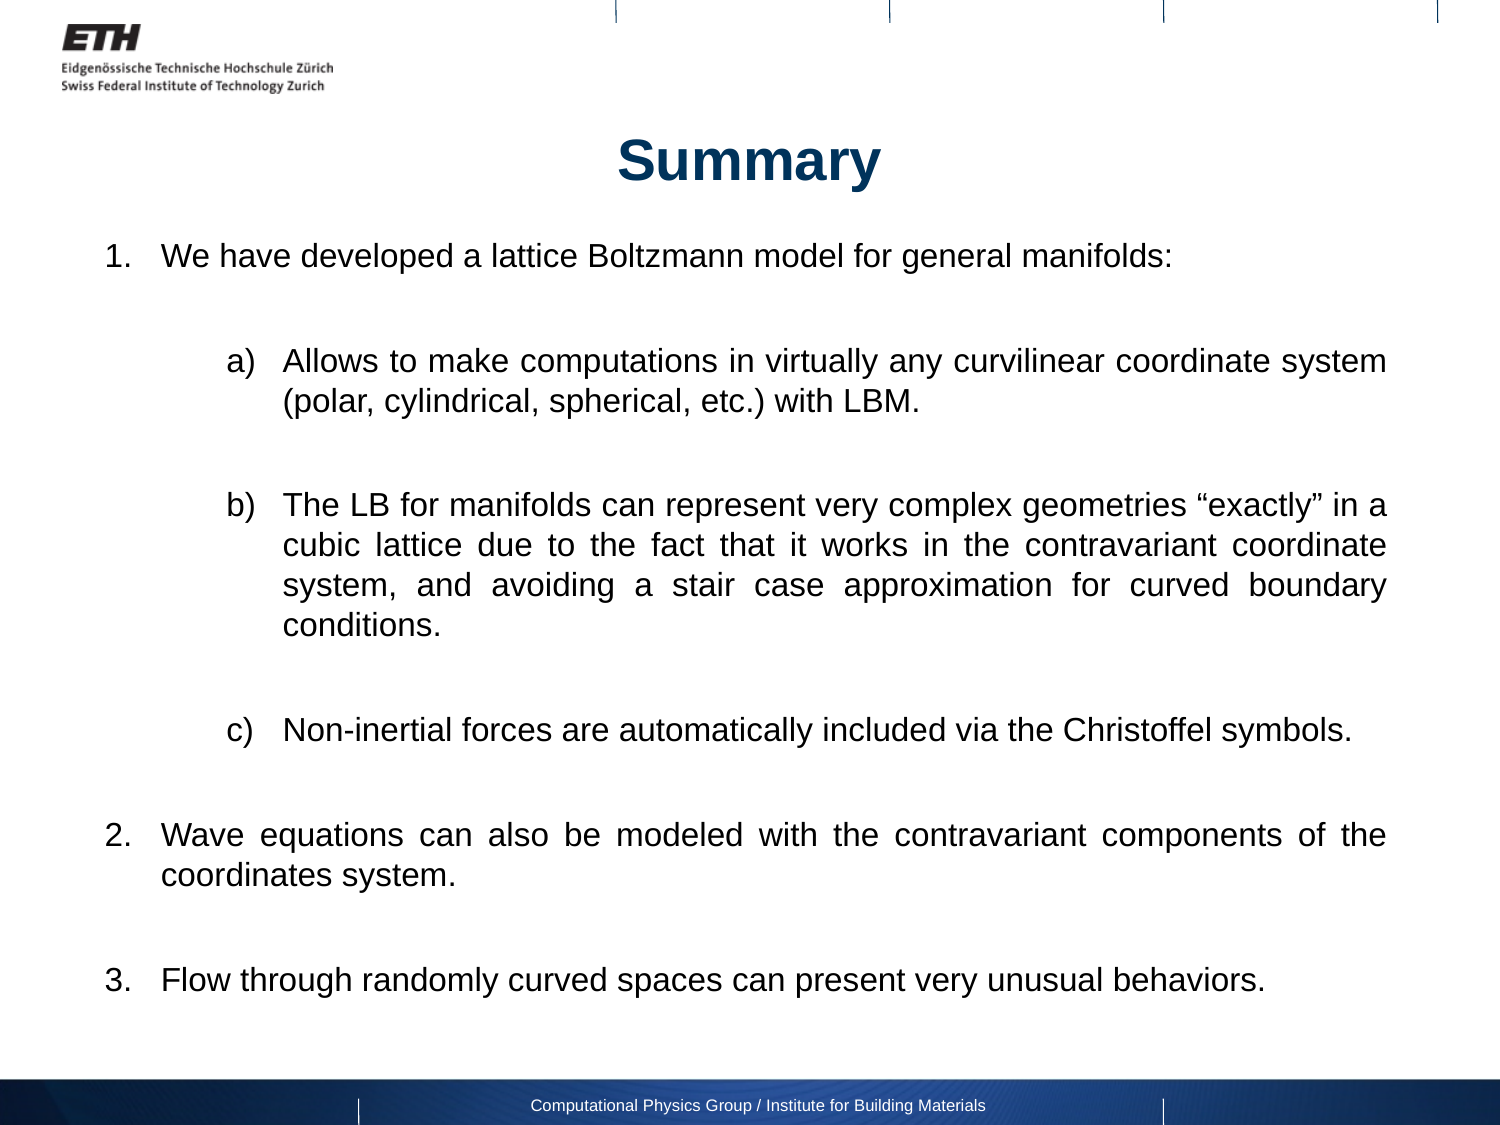

# Summary
We have developed a lattice Boltzmann model for general manifolds:

Allows to make computations in virtually any curvilinear coordinate system (polar, cylindrical, spherical, etc.) with LBM.

The LB for manifolds can represent very complex geometries “exactly” in a cubic lattice due to the fact that it works in the contravariant coordinate system, and avoiding a stair case approximation for curved boundary conditions.

Non-inertial forces are automatically included via the Christoffel symbols.

Wave equations can also be modeled with the contravariant components of the coordinates system.

Flow through randomly curved spaces can present very unusual behaviors.

Computational Physics Group / Institute for Building Materials